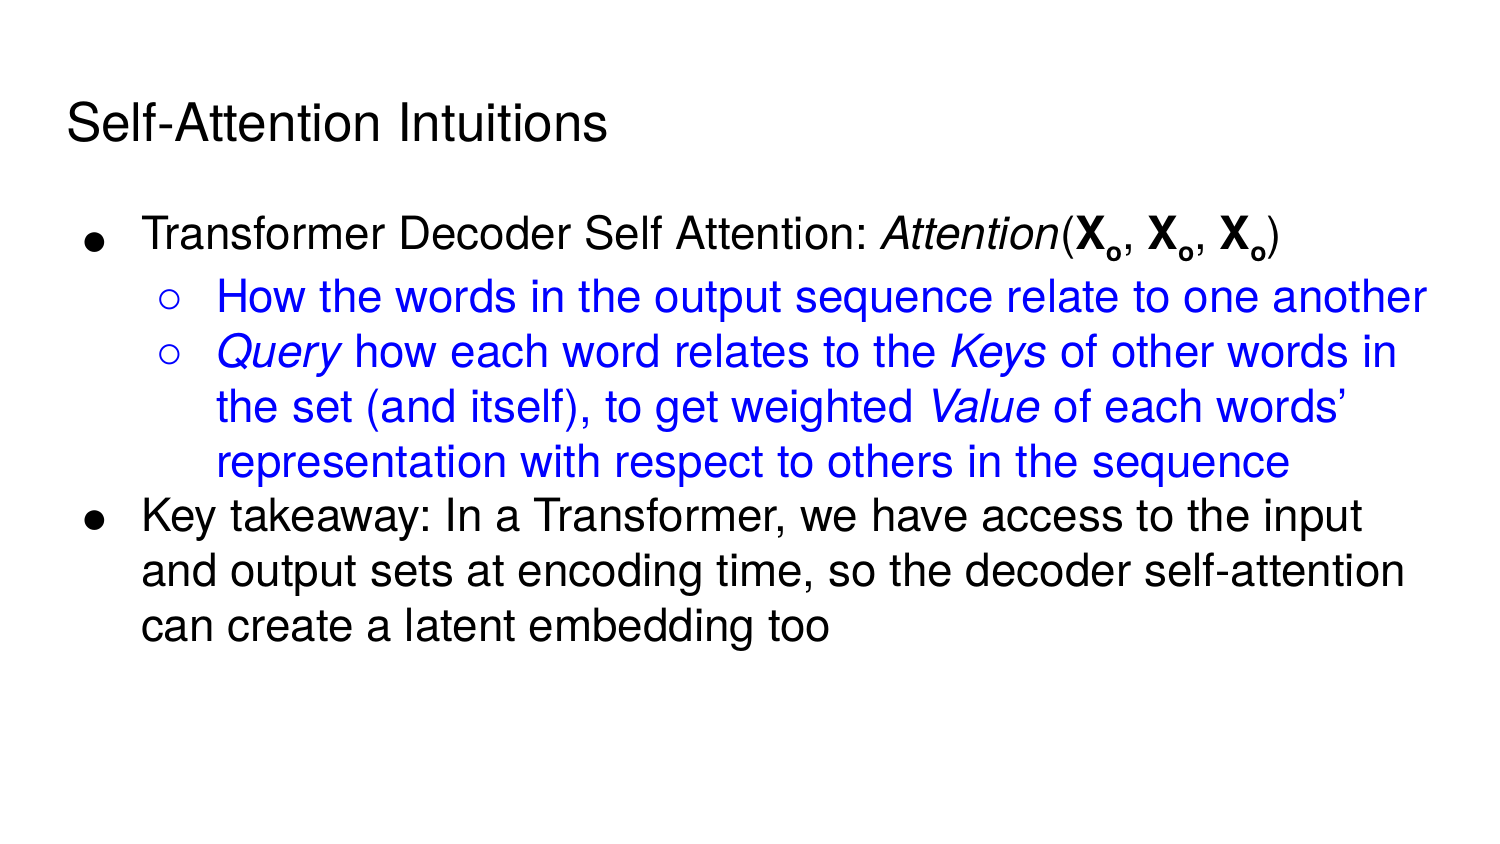

# Self-Attention Intuitions
Transformer Decoder Self Attention: Attention(Xo, Xo, Xo)
How the words in the output sequence relate to one another
Query how each word relates to the Keys of other words in the set (and itself), to get weighted Value of each words’ representation with respect to others in the sequence
Key takeaway: In a Transformer, we have access to the input and output sets at encoding time, so the decoder self-attention can create a latent embedding too